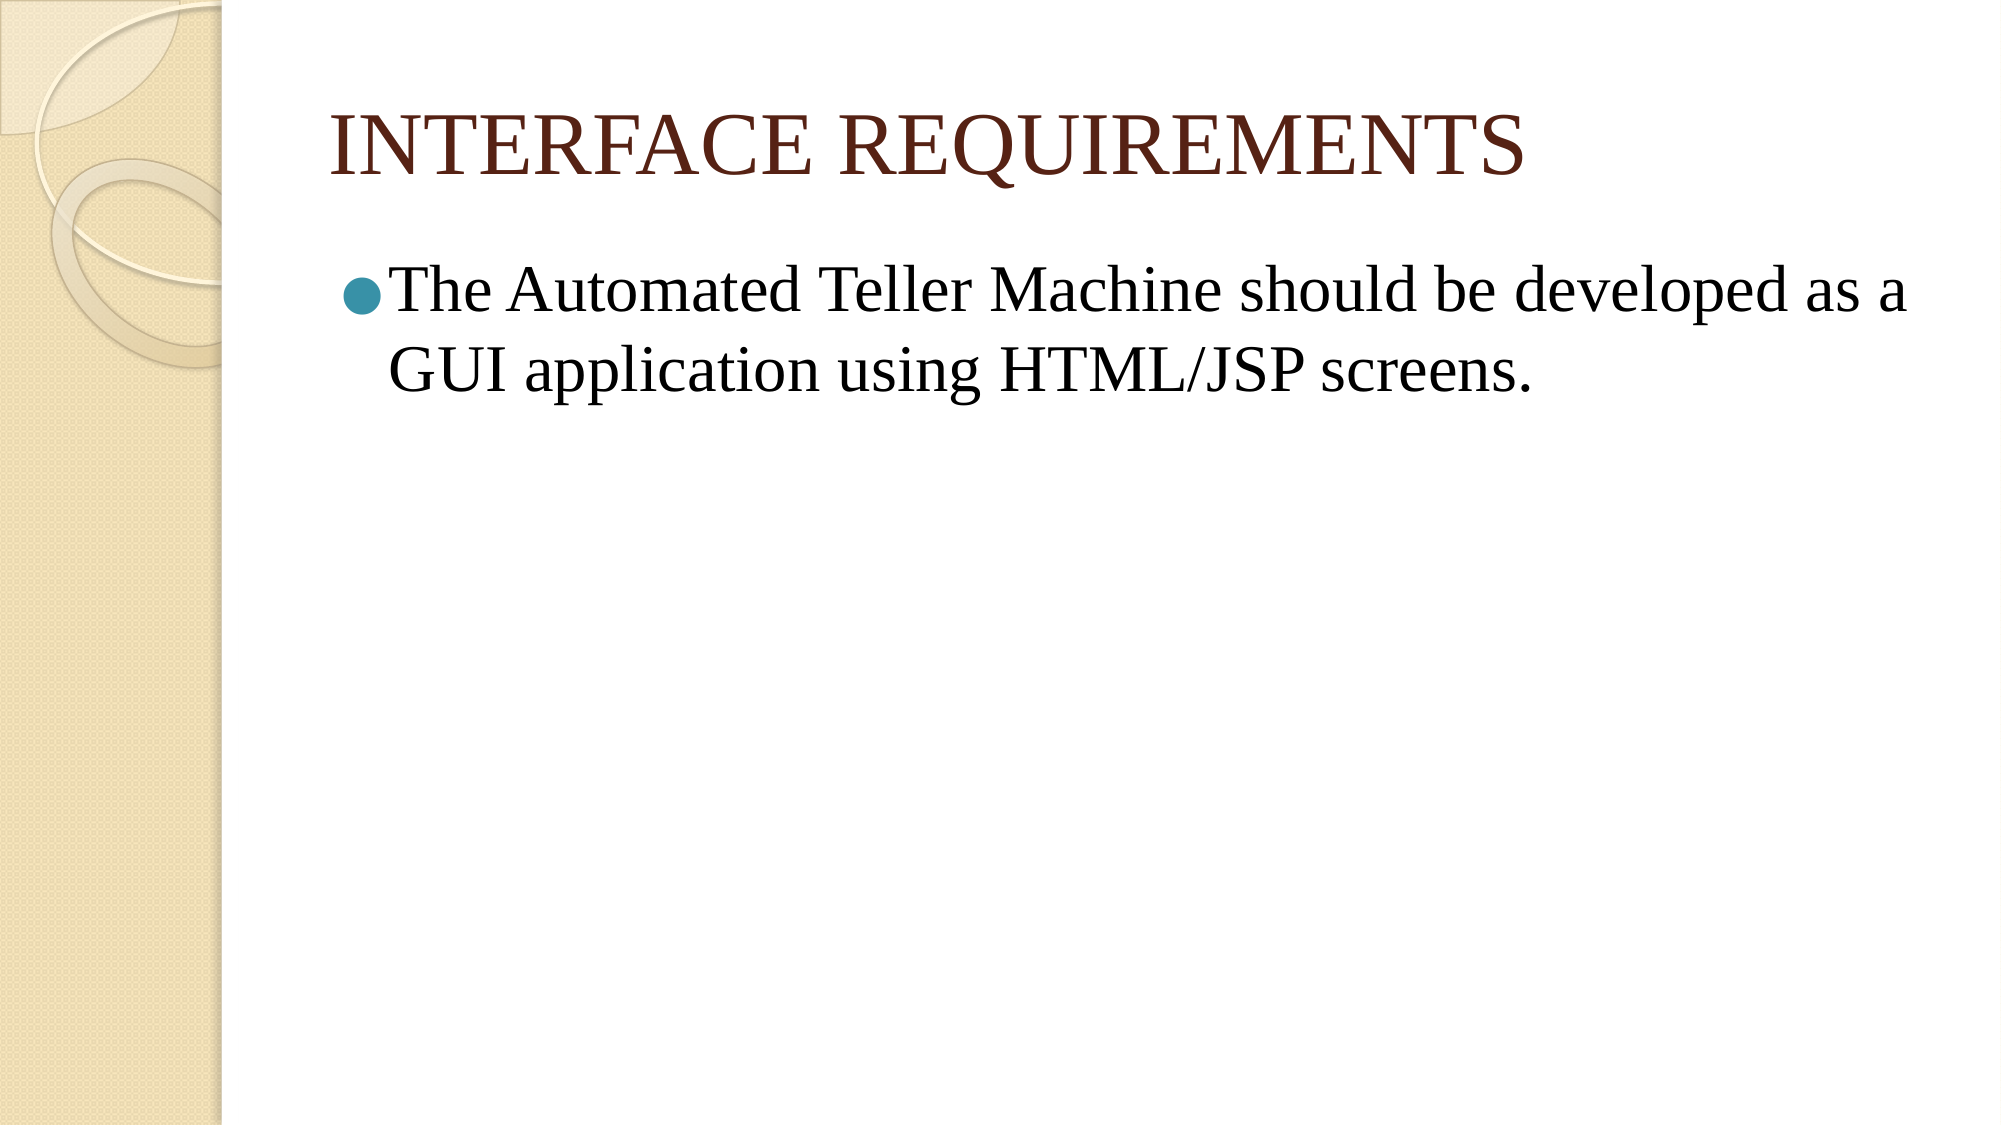

# INTERFACE REQUIREMENTS
The Automated Teller Machine should be developed as a GUI application using HTML/JSP screens.